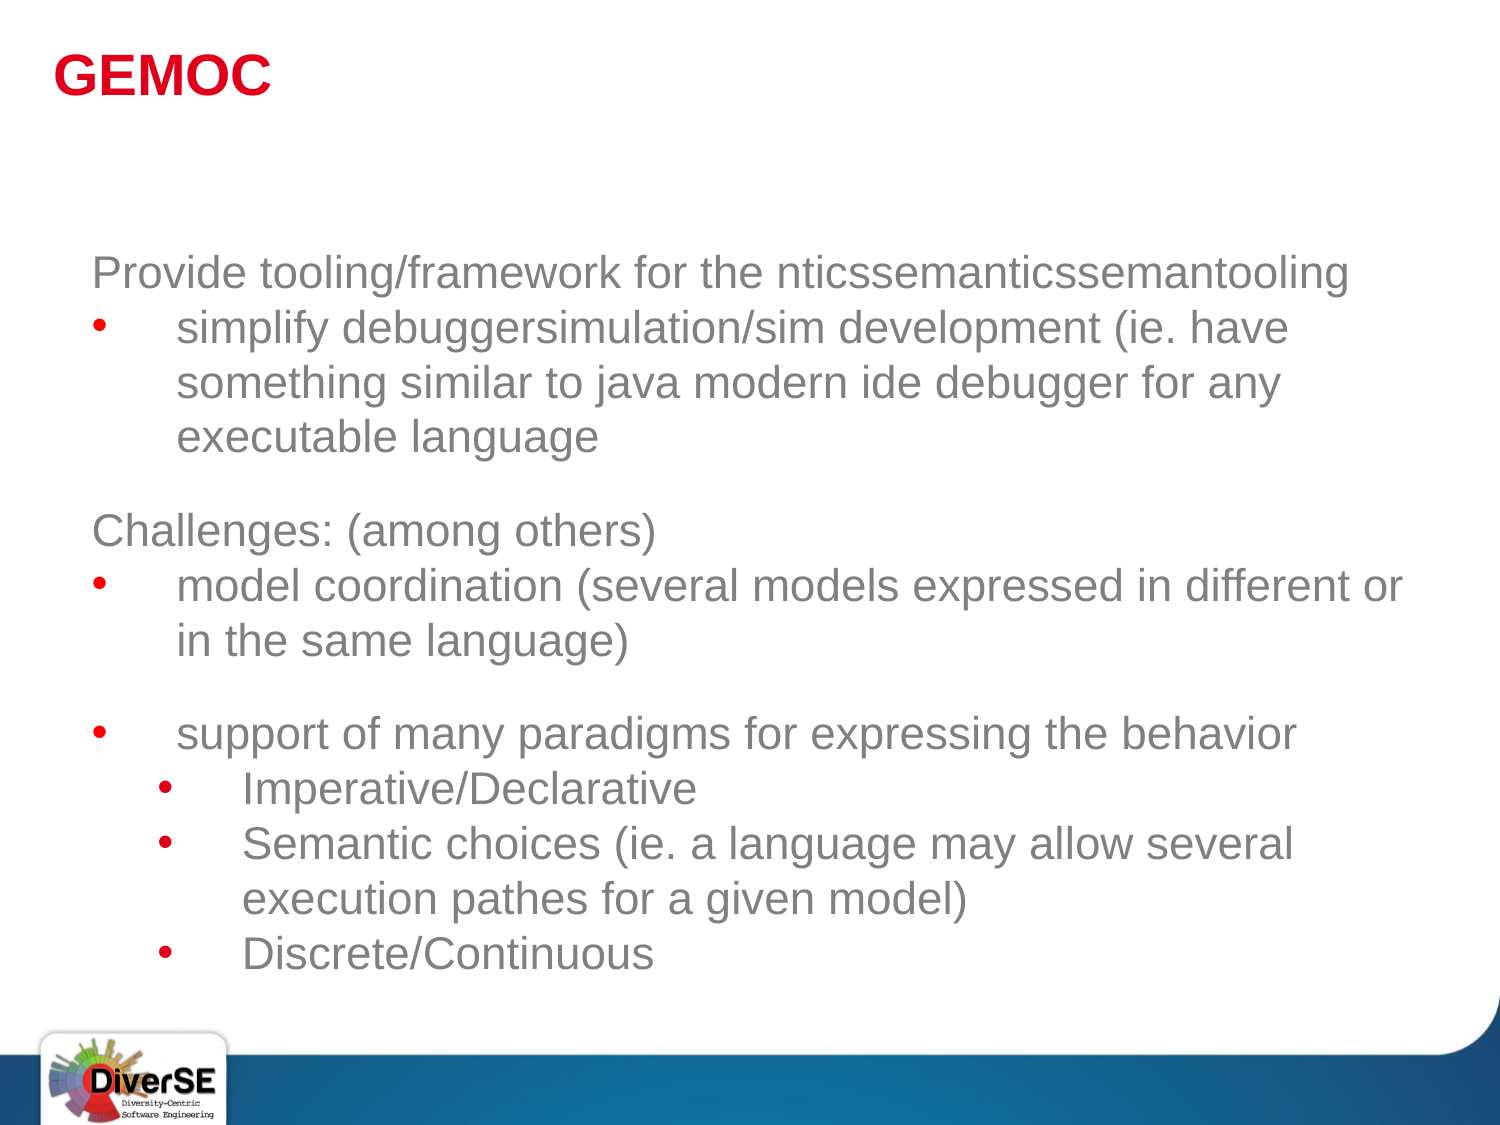

# GEMOC
Provide tooling/framework for the nticssemanticssemantooling
simplify debuggersimulation/sim development (ie. have something similar to java modern ide debugger for any executable language
Challenges: (among others)
model coordination (several models expressed in different or in the same language)
support of many paradigms for expressing the behavior
Imperative/Declarative
Semantic choices (ie. a language may allow several execution pathes for a given model)
Discrete/Continuous